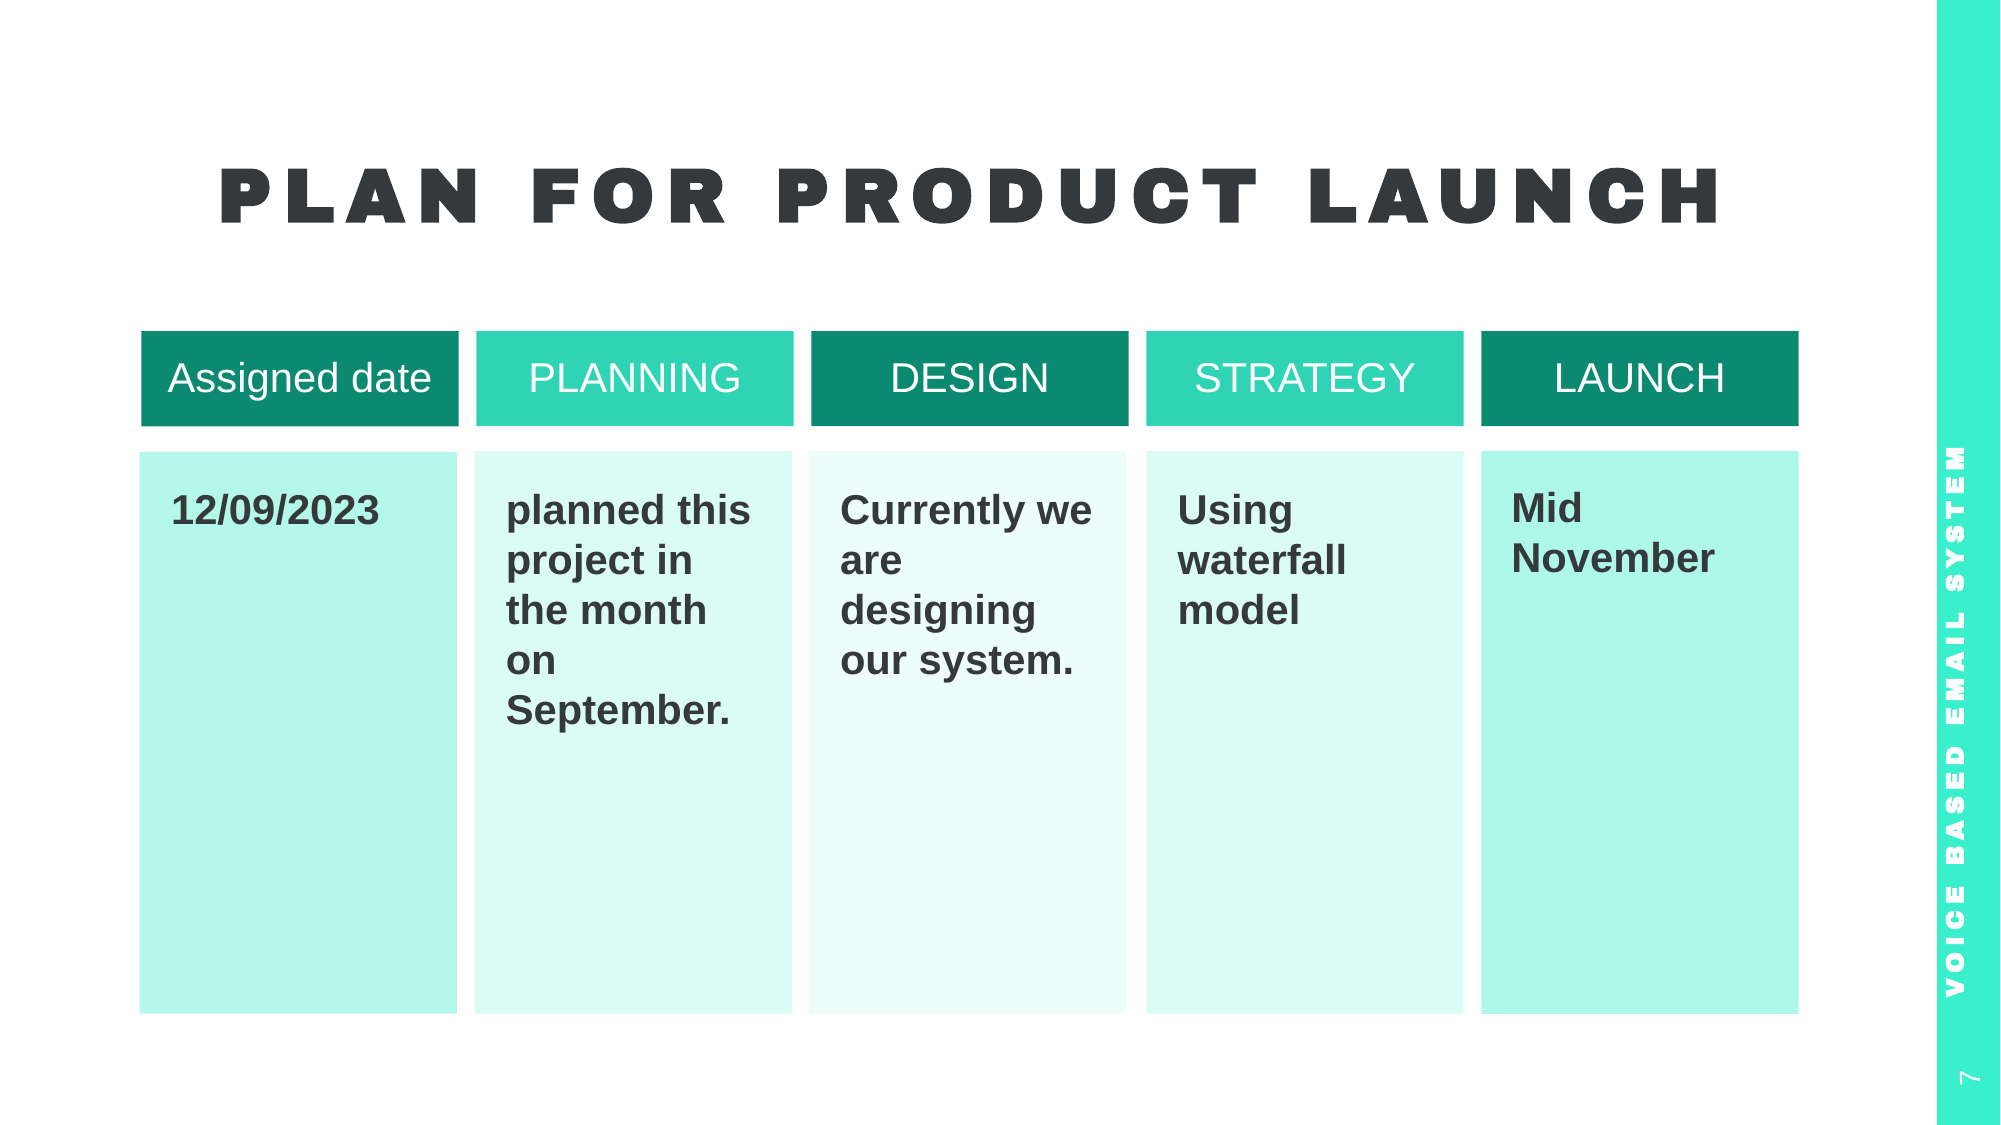

# PLAN FOR PRODUCT LAUNCH
Assigned date
12/09/2023
PLANNING
planned this project in the month on September.
DESIGN
Currently we are designing our system.
STRATEGY
Using waterfall model
LAUNCH
Mid November
Voice based email system

7